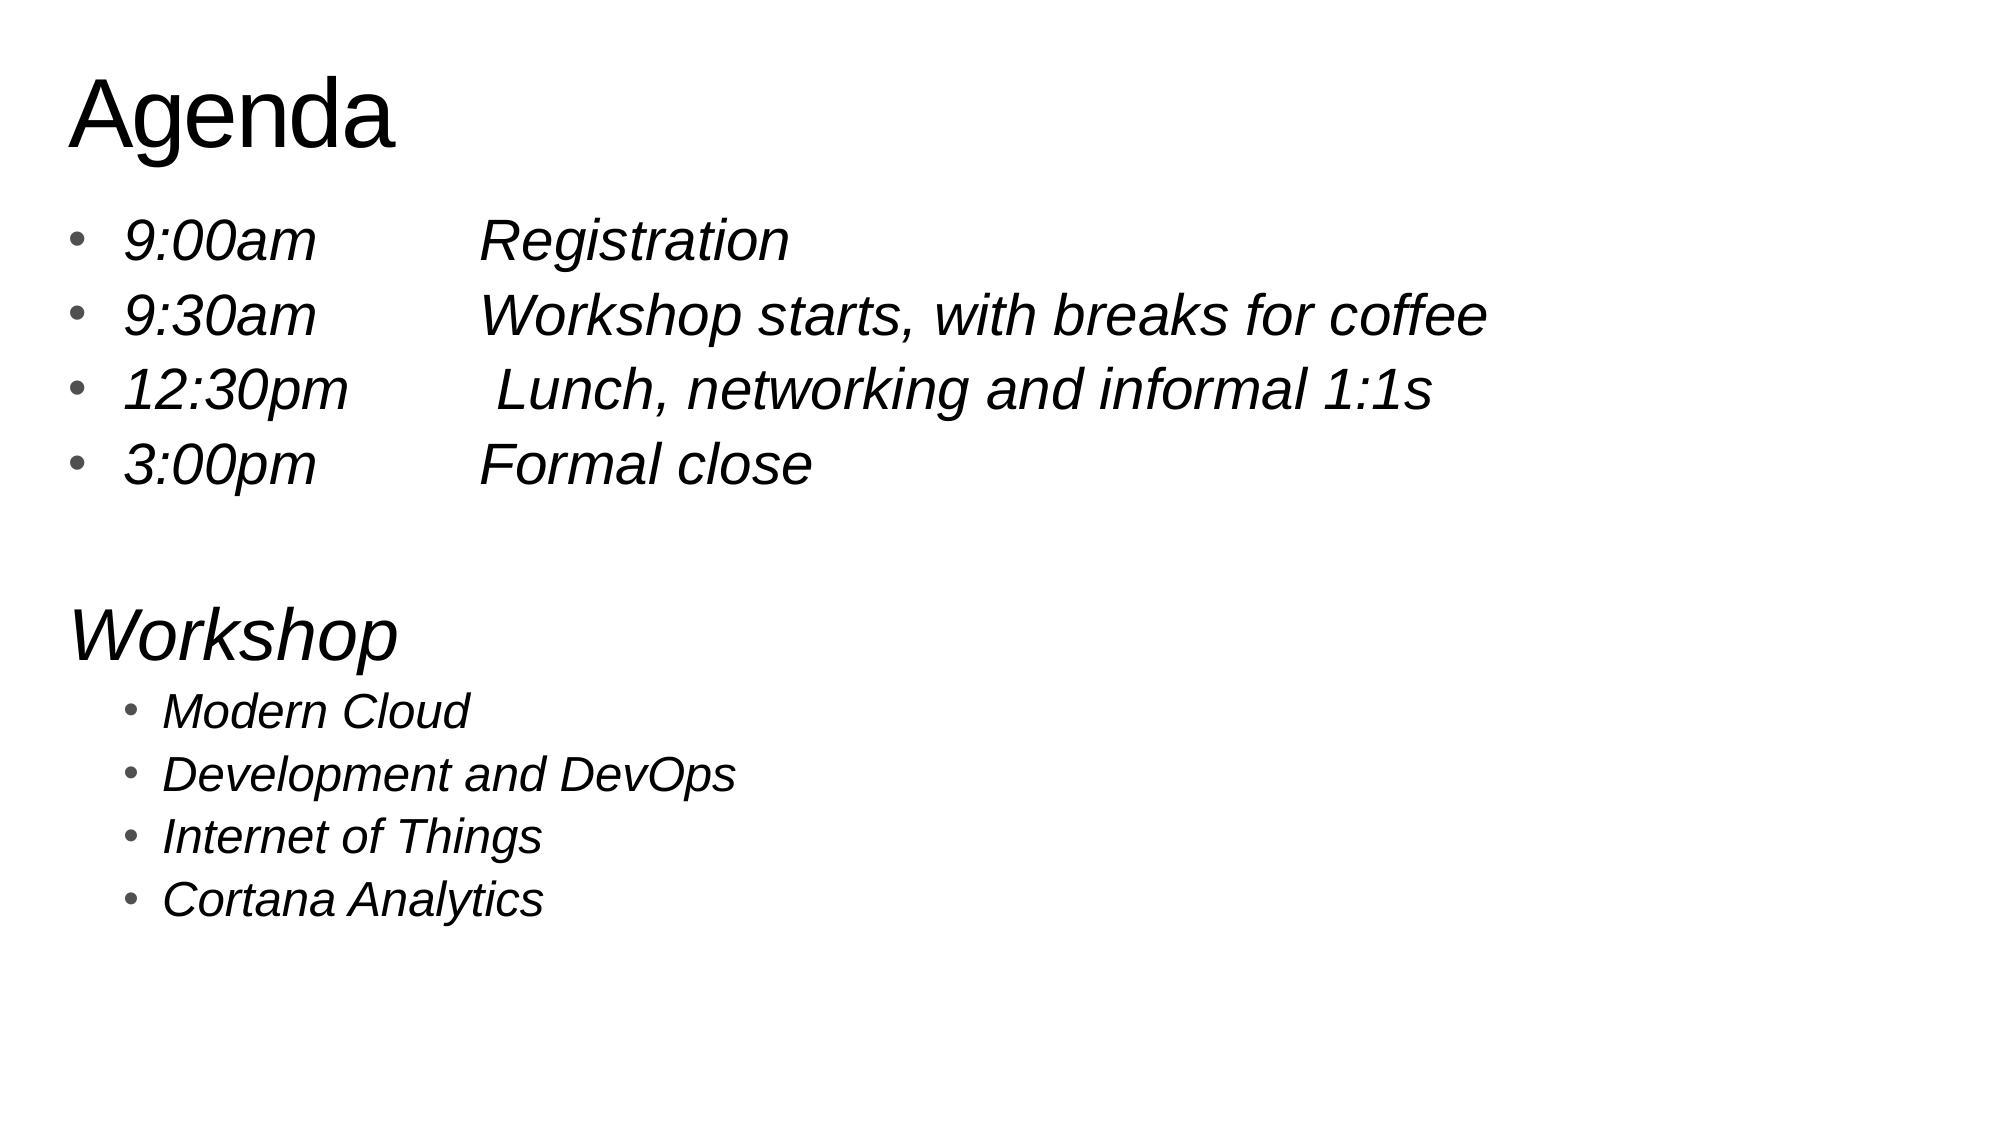

# Agenda
9:00am          Registration
9:30am          Workshop starts, with breaks for coffee
12:30pm         Lunch, networking and informal 1:1s
3:00pm          Formal close

Workshop
Modern Cloud
Development and DevOps
Internet of Things
Cortana Analytics